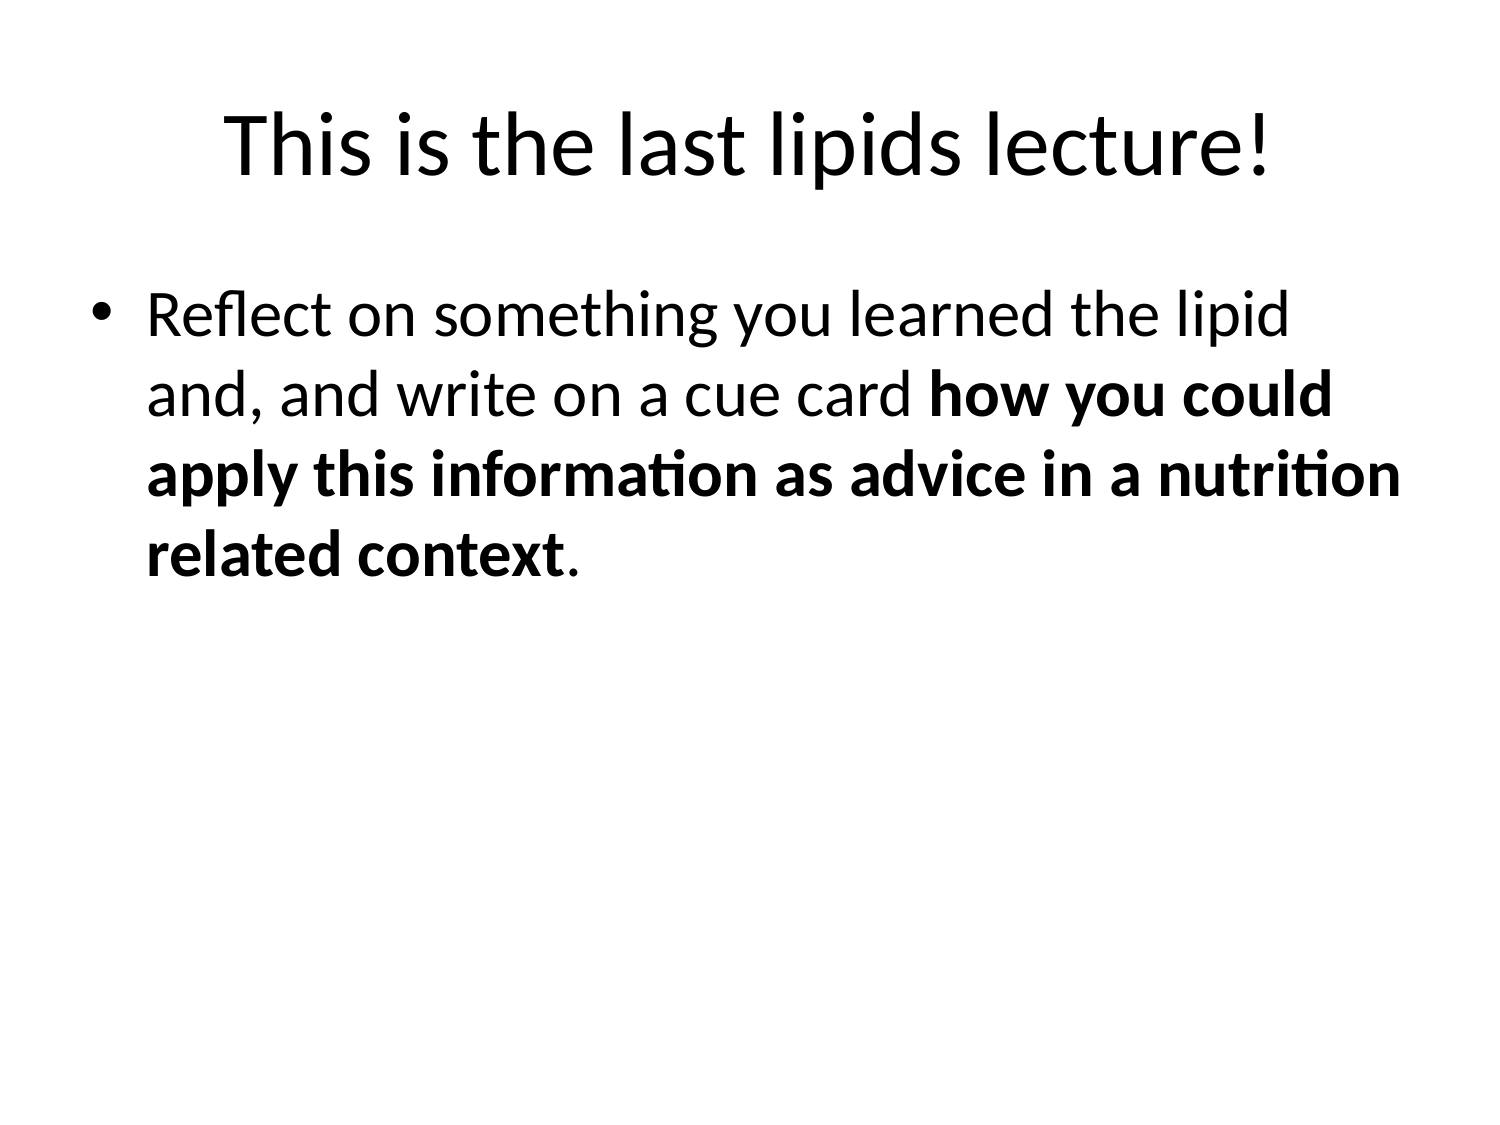

# This is the last lipids lecture!
Reflect on something you learned the lipid and, and write on a cue card how you could apply this information as advice in a nutrition related context.